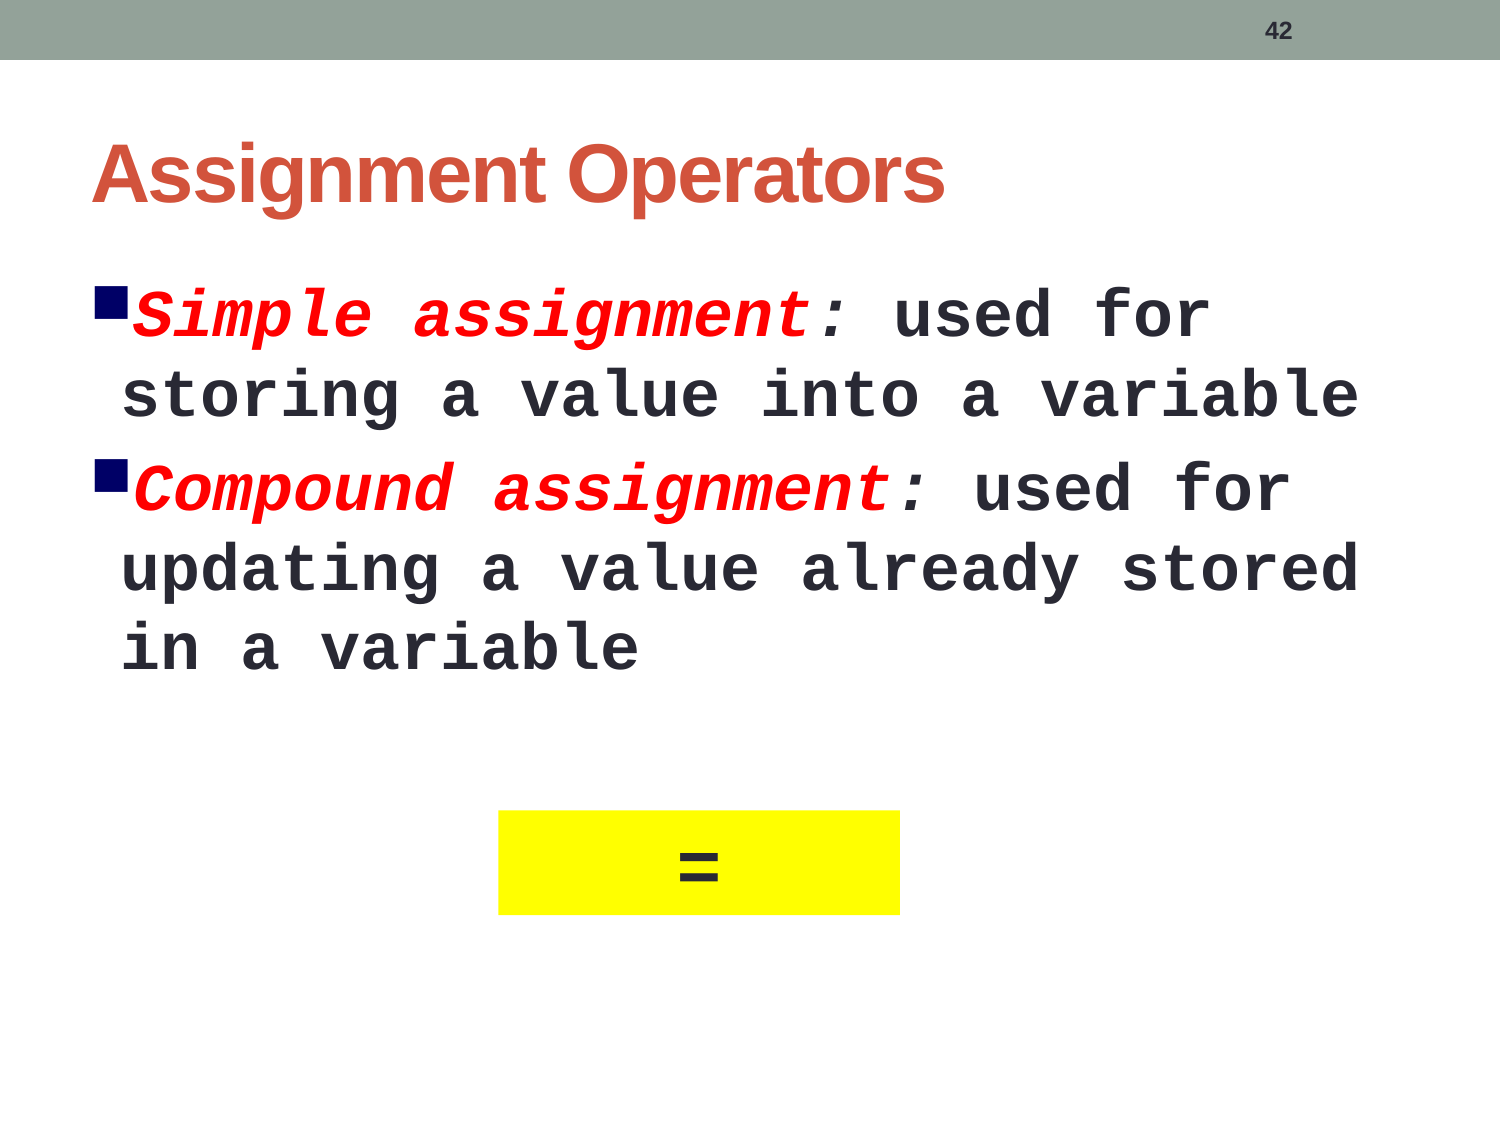

42
# Assignment Operators
Simple assignment: used for storing a value into a variable
Compound assignment: used for updating a value already stored in a variable

=